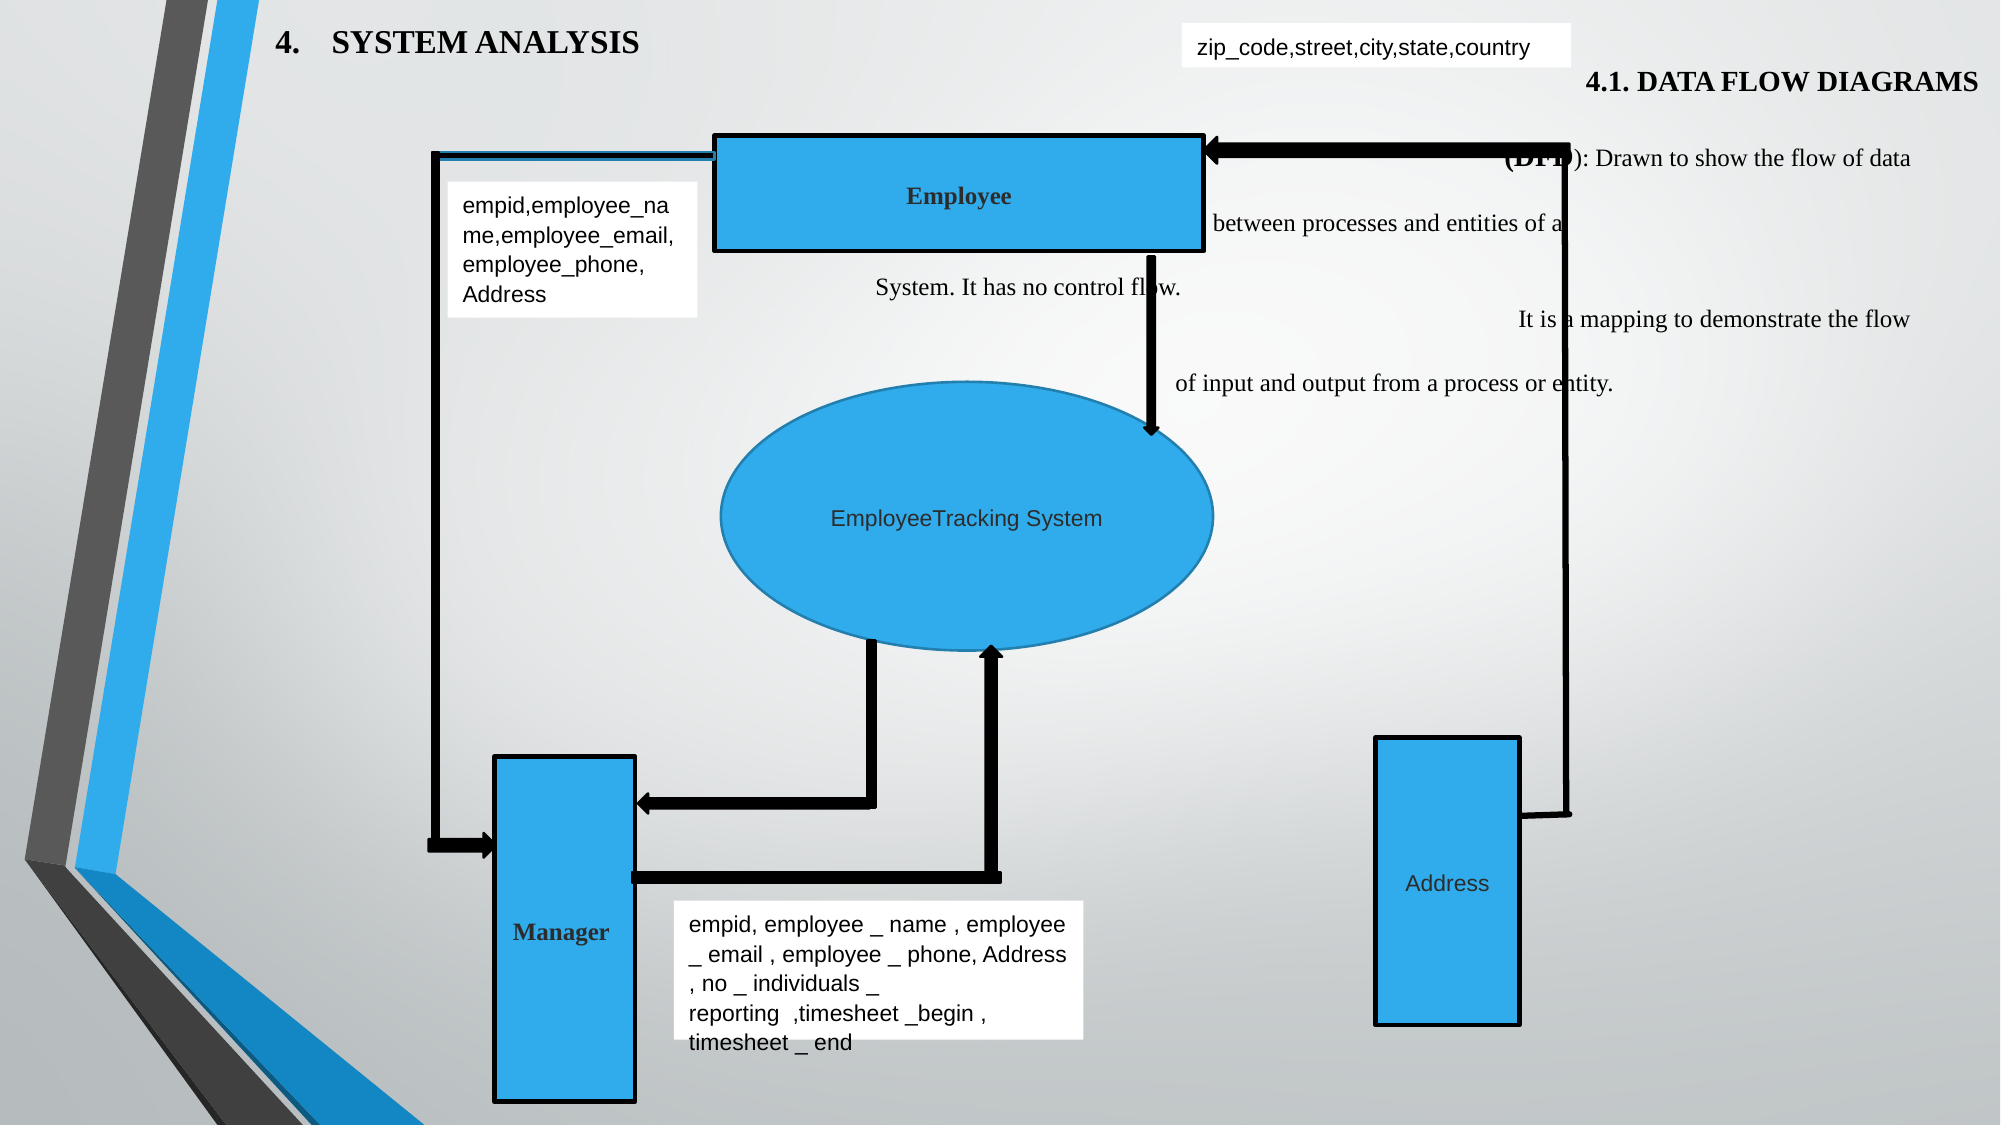

SYSTEM ANALYSIS
                                                                                                  4.1. DATA FLOW DIAGRAMS                                                  									    (DFD): Drawn to show the flow of data
									      between processes and entities of a 										      System. It has no control flow. 									       It is a mapping to demonstrate the flow 										of input and output from a process or entity.

 							CONTEXT LEVEL (ZERO LEVEL) DFD OF THE SYSTEM
zip_code,street,city,state,country
Employee

empid,employee_name,employee_email,employee_phone, Address

EmployeeTracking System

Address
Manager

empid, employee _ name , employee _ email , employee _ phone, Address , no _ individuals _ reporting  ,timesheet _begin , timesheet _ end